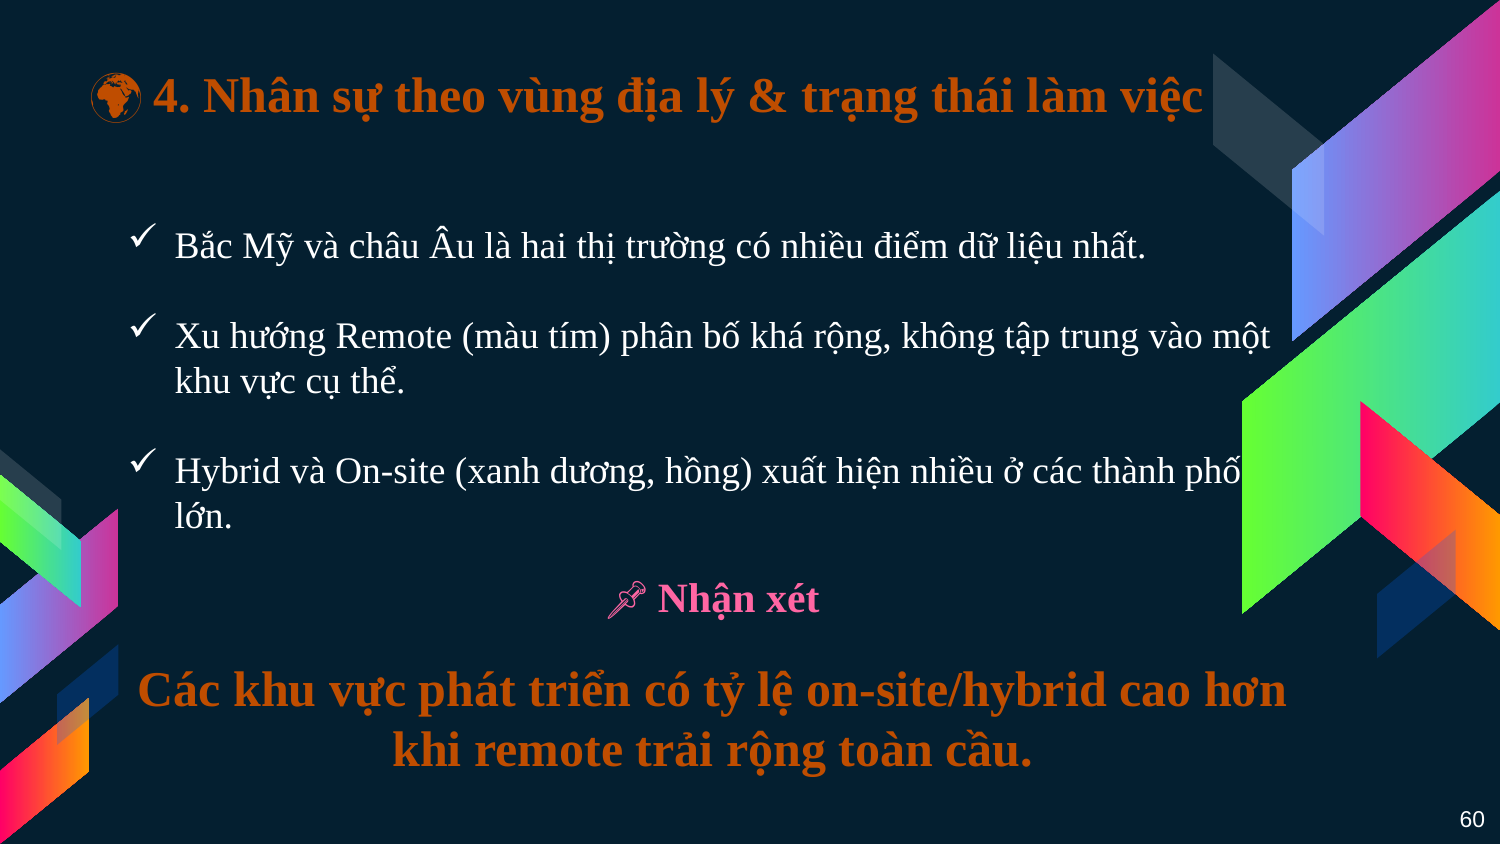

# 🌍 4. Nhân sự theo vùng địa lý & trạng thái làm việc
Bắc Mỹ và châu Âu là hai thị trường có nhiều điểm dữ liệu nhất.

Xu hướng Remote (màu tím) phân bố khá rộng, không tập trung vào một khu vực cụ thể.

Hybrid và On-site (xanh dương, hồng) xuất hiện nhiều ở các thành phố lớn.

📌 Nhận xét
Các khu vực phát triển có tỷ lệ on-site/hybrid cao hơn khi remote trải rộng toàn cầu.
60